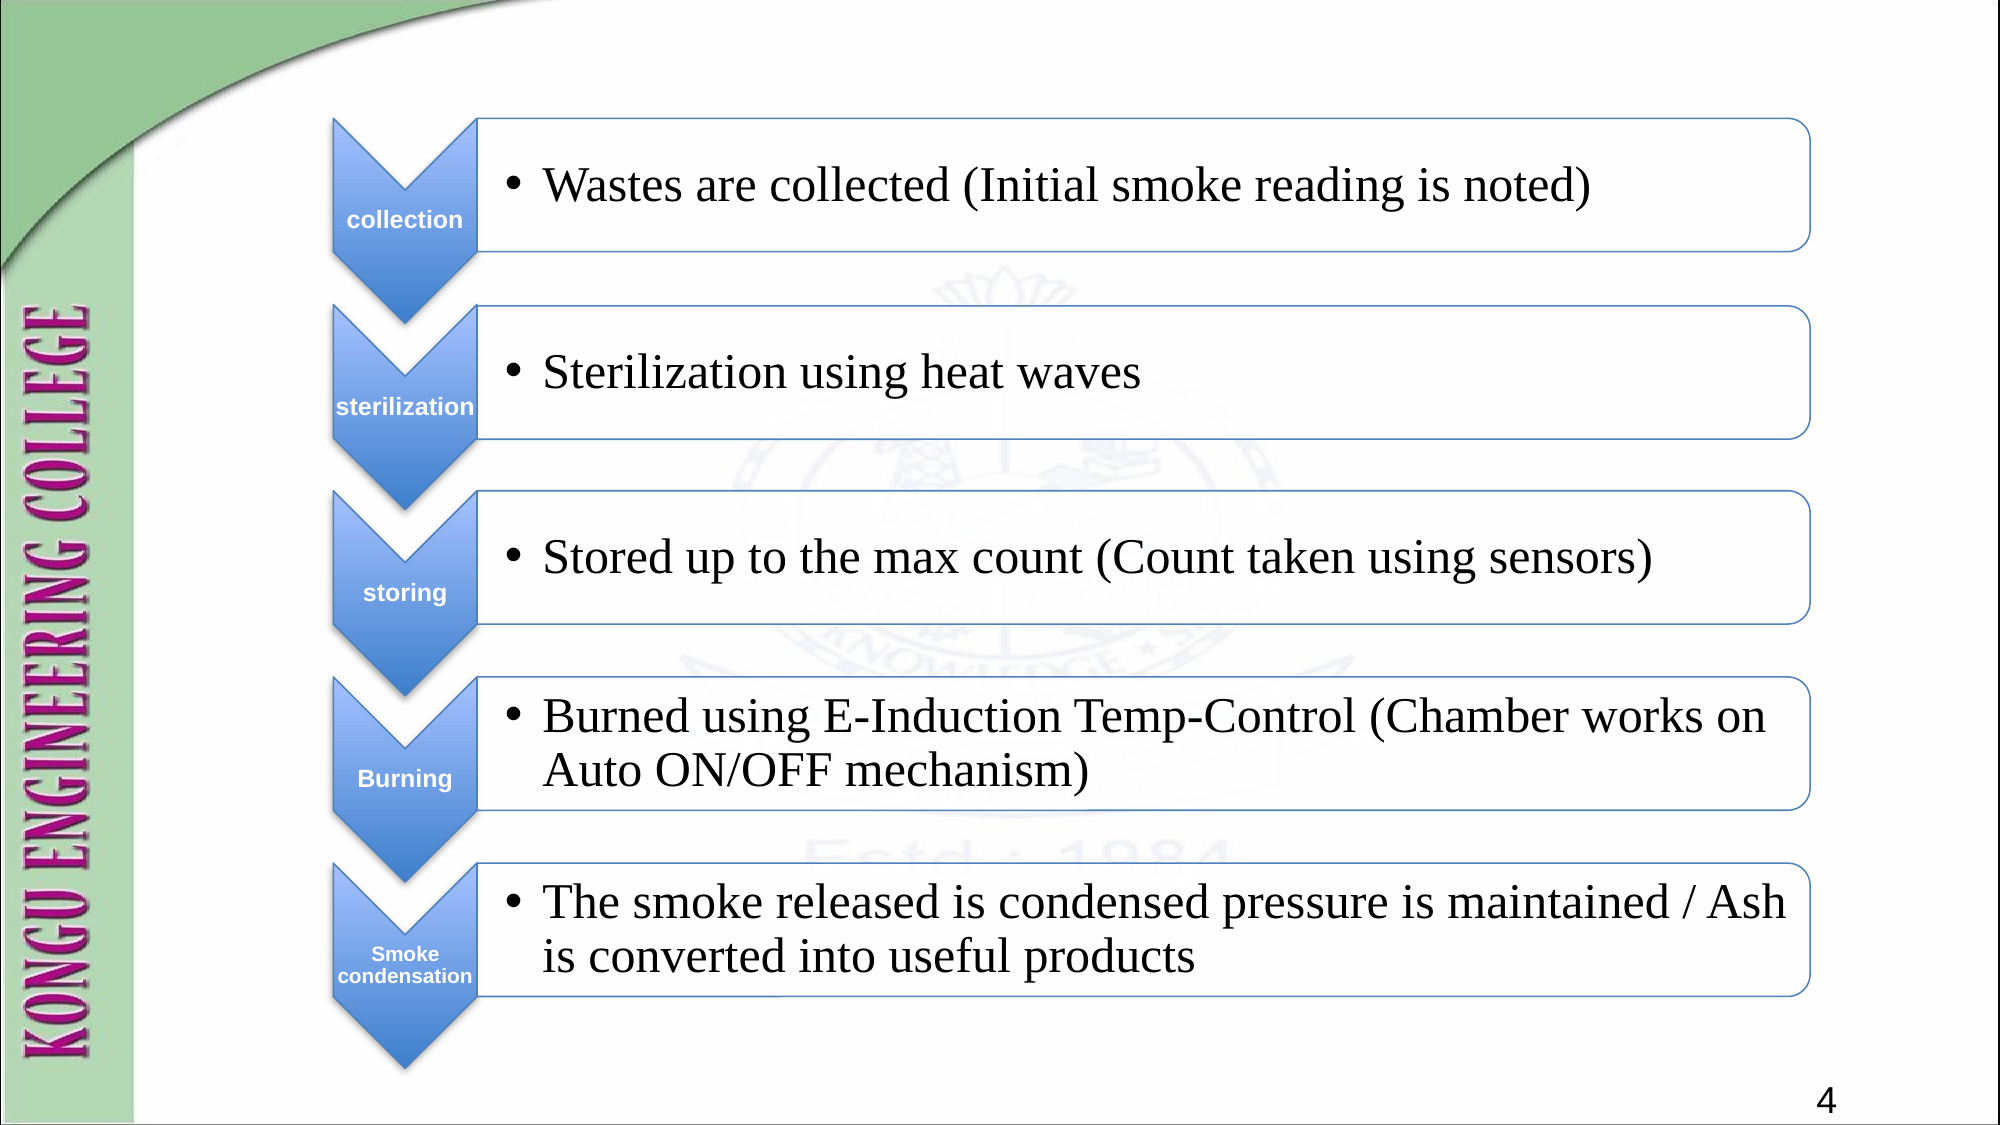

collection
Wastes are collected (Initial smoke reading is noted)
sterilization
Sterilization using heat waves
storing
Stored up to the max count (Count taken using sensors)
Burning
Burned using E-Induction Temp-Control (Chamber works on Auto ON/OFF mechanism)
Smoke condensation
The smoke released is condensed pressure is maintained / Ash is converted into useful products
4